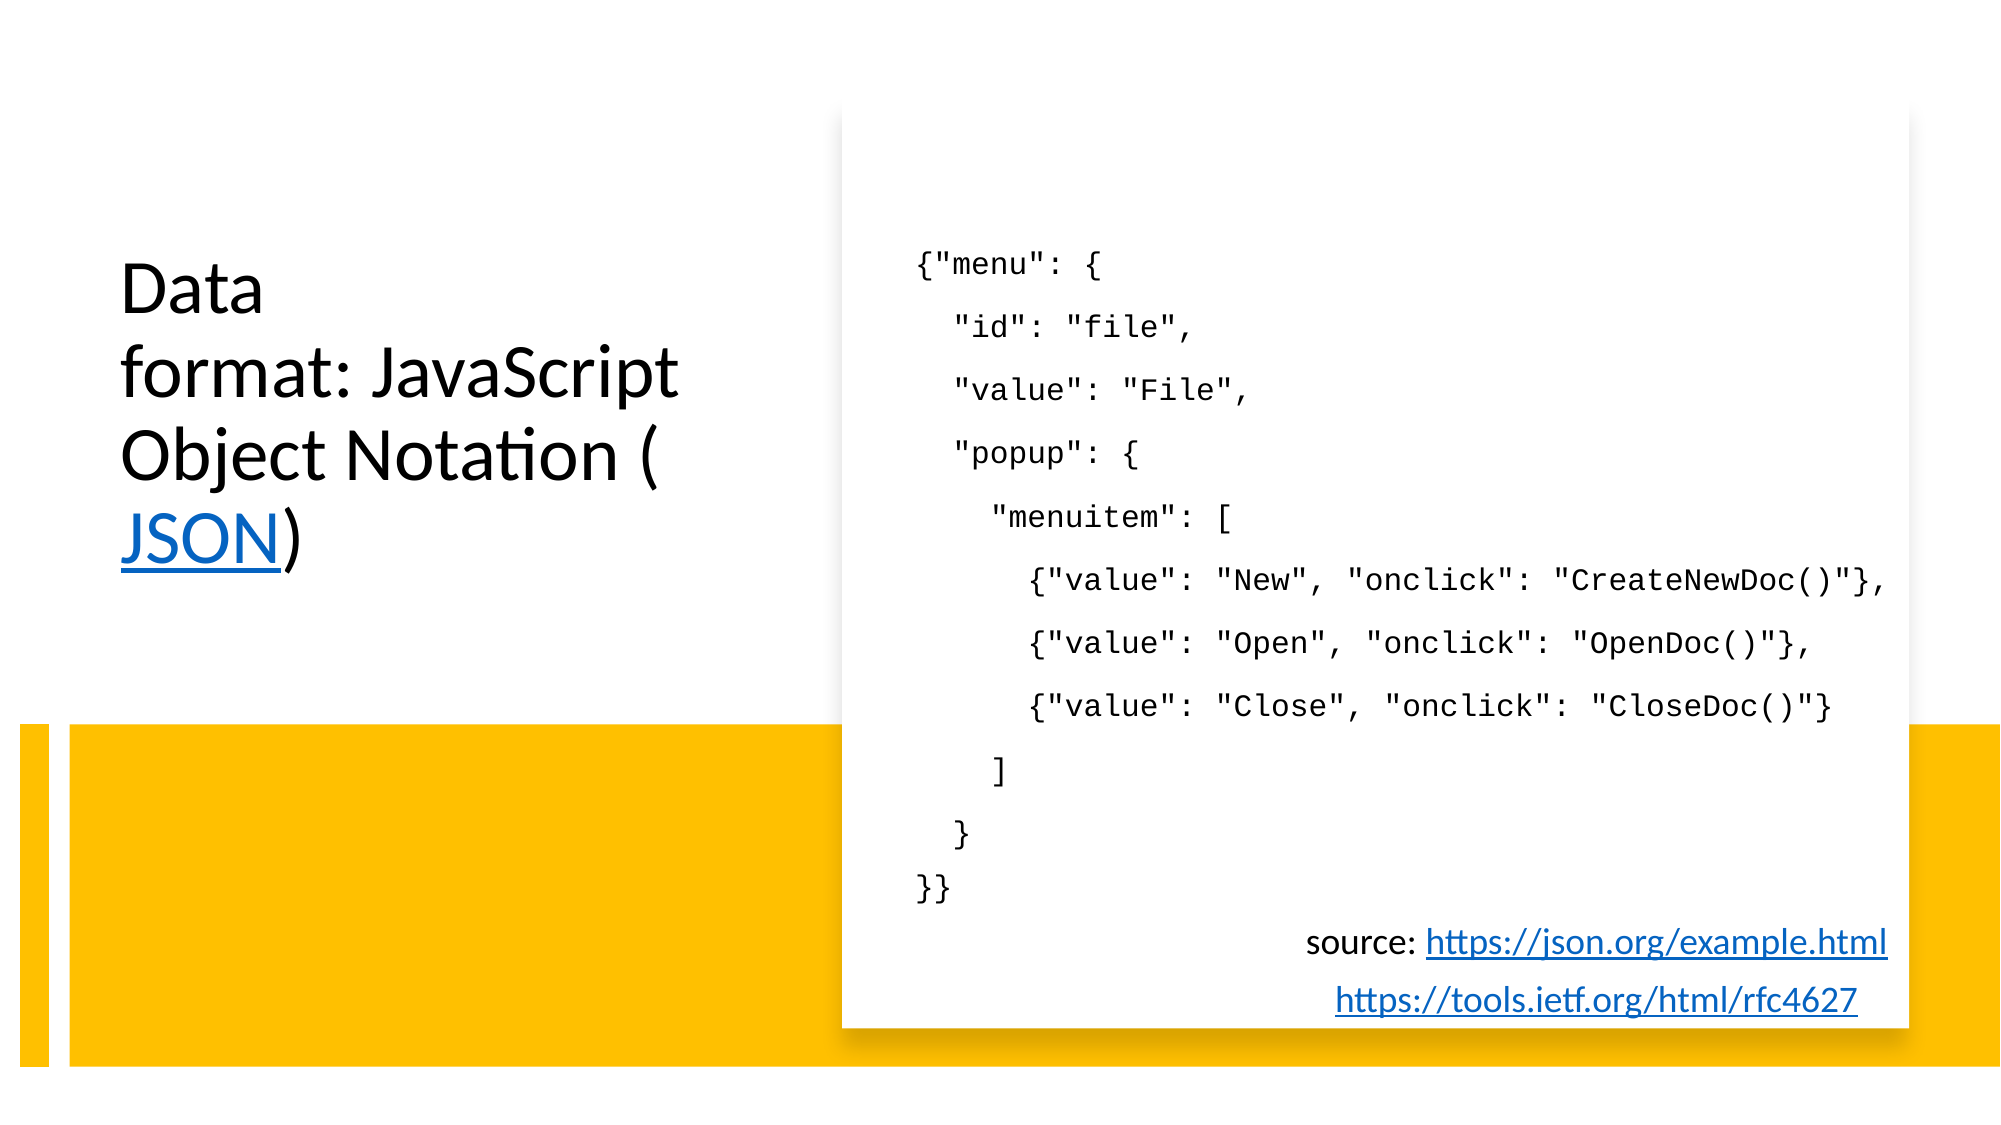

# Data format: JavaScript Object Notation (JSON)
{"menu": {
  "id": "file",
  "value": "File",
  "popup": {
    "menuitem": [
      {"value": "New", "onclick": "CreateNewDoc()"},
      {"value": "Open", "onclick": "OpenDoc()"},
      {"value": "Close", "onclick": "CloseDoc()"}
    ]
  }
}}

source: https://json.org/example.html
https://tools.ietf.org/html/rfc4627